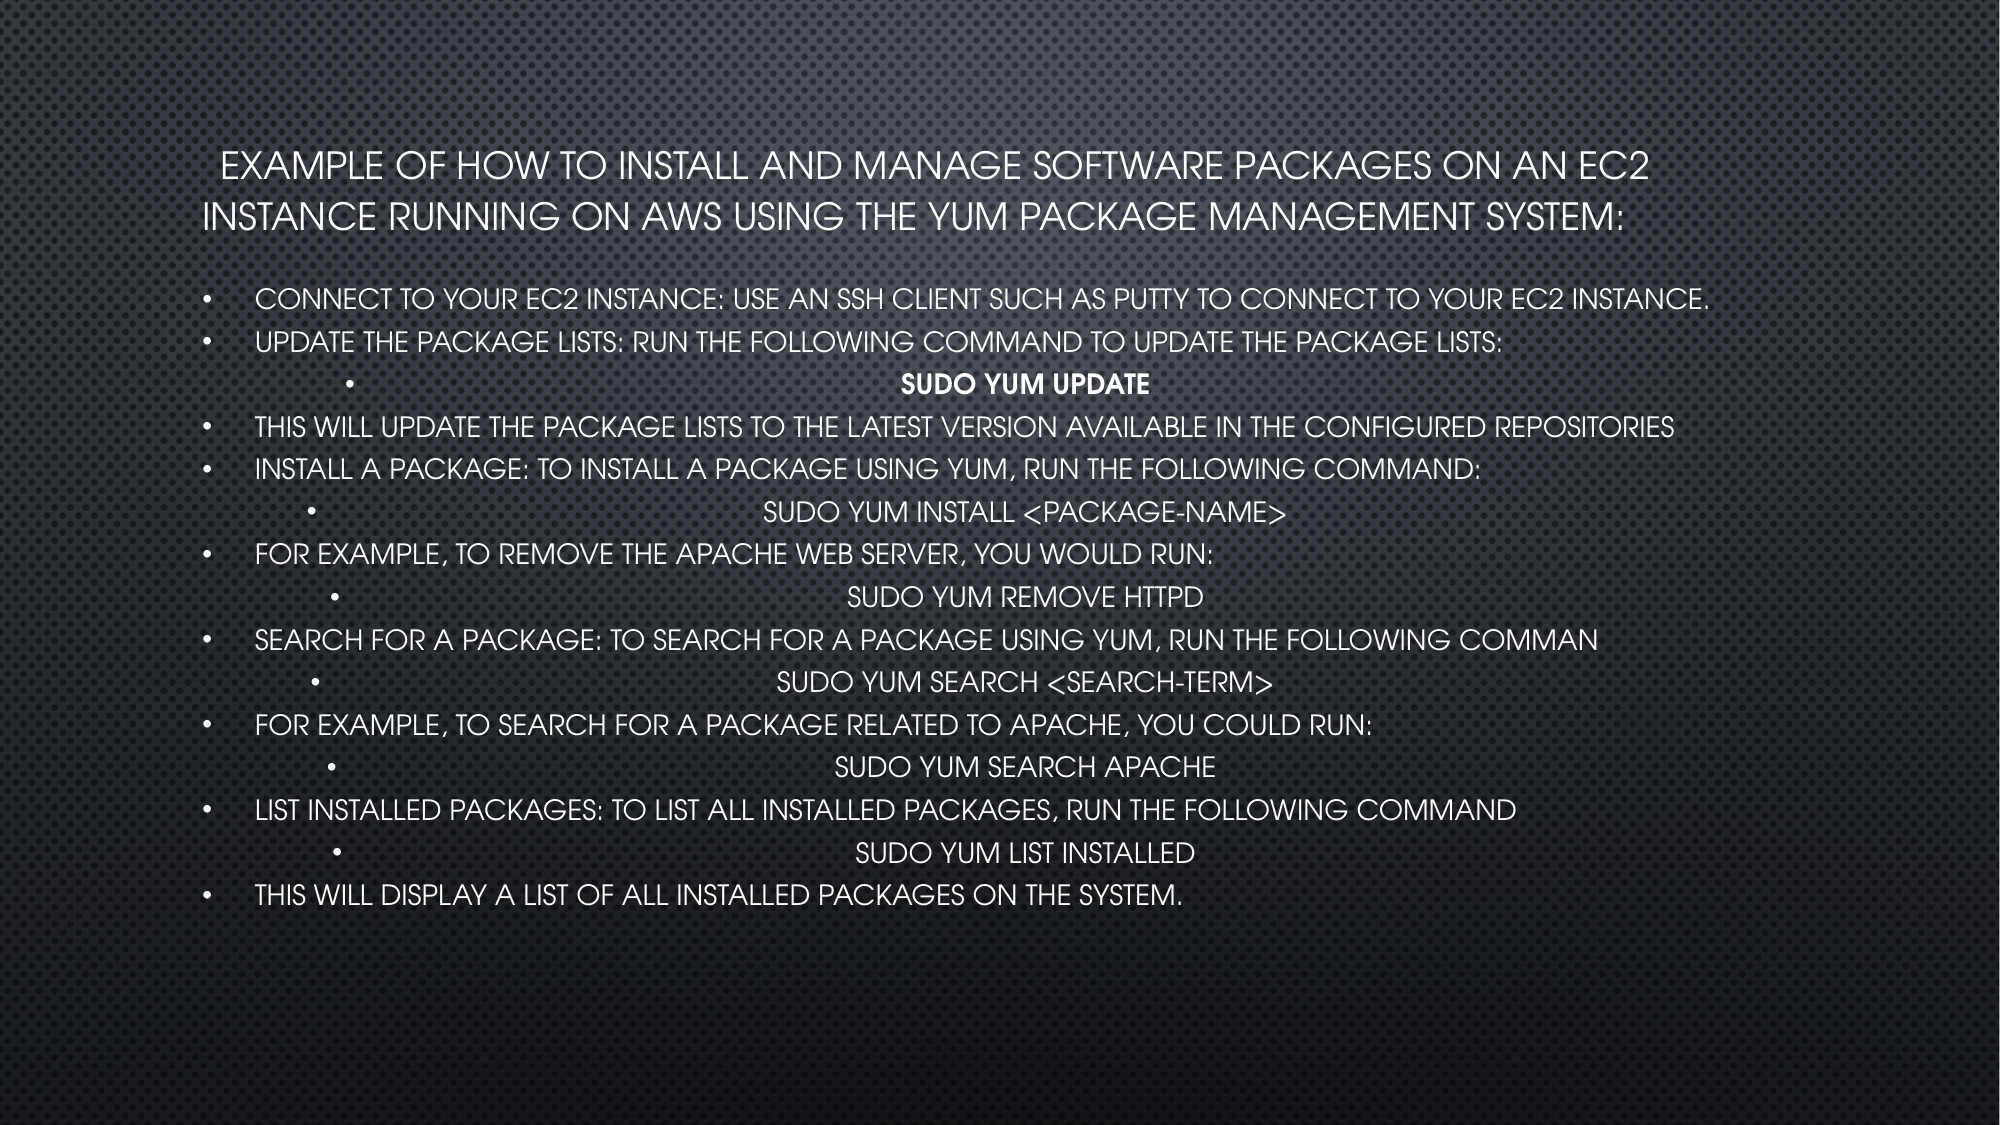

# example of how to install and manage software packages on an EC2 instance running on AWS using the yum package management system:
Connect to your EC2 instance: Use an SSH client such as PuTTY to connect to your EC2 instance.
Update the package lists: Run the following command to update the package lists:
sudo yum update
This will update the package lists to the latest version available in the configured repositories
Install a package: To install a package using yum, run the following command:
sudo yum install <package-name>
For example, to remove the Apache web server, you would run:
sudo yum remove httpd
Search for a package: To search for a package using yum, run the following comman
sudo yum search <search-term>
For example, to search for a package related to Apache, you could run:
sudo yum search apache
List installed packages: To list all installed packages, run the following command
sudo yum list installed
This will display a list of all installed packages on the system.